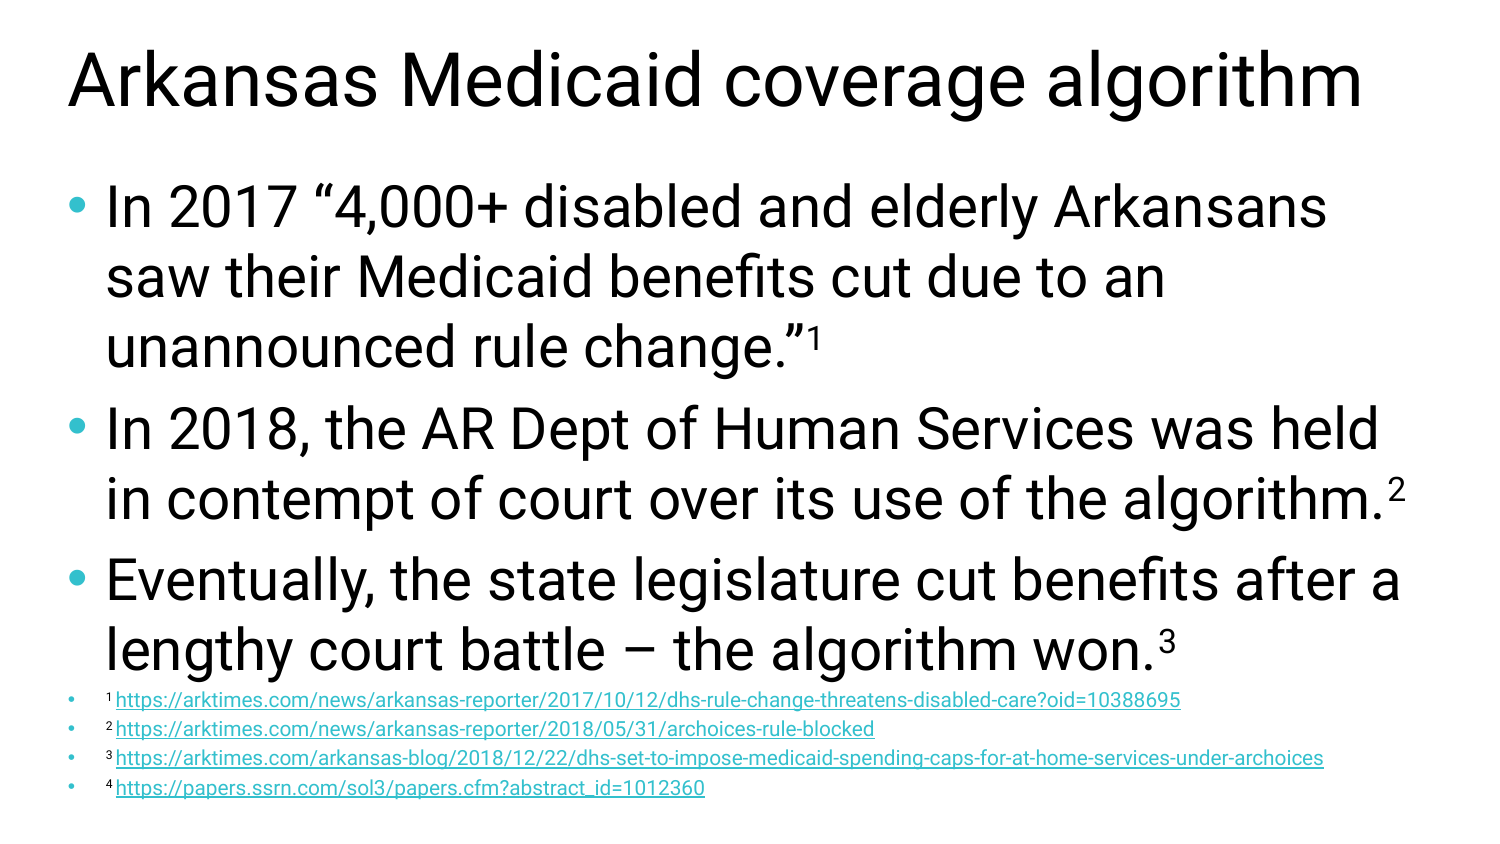

# Arkansas Medicaid coverage algorithm
In 2017 “4,000+ disabled and elderly Arkansans saw their Medicaid benefits cut due to an unannounced rule change.”1
In 2018, the AR Dept of Human Services was held in contempt of court over its use of the algorithm.2
Eventually, the state legislature cut benefits after a lengthy court battle – the algorithm won.3
1 https://arktimes.com/news/arkansas-reporter/2017/10/12/dhs-rule-change-threatens-disabled-care?oid=10388695
2 https://arktimes.com/news/arkansas-reporter/2018/05/31/archoices-rule-blocked
3 https://arktimes.com/arkansas-blog/2018/12/22/dhs-set-to-impose-medicaid-spending-caps-for-at-home-services-under-archoices
4 https://papers.ssrn.com/sol3/papers.cfm?abstract_id=1012360